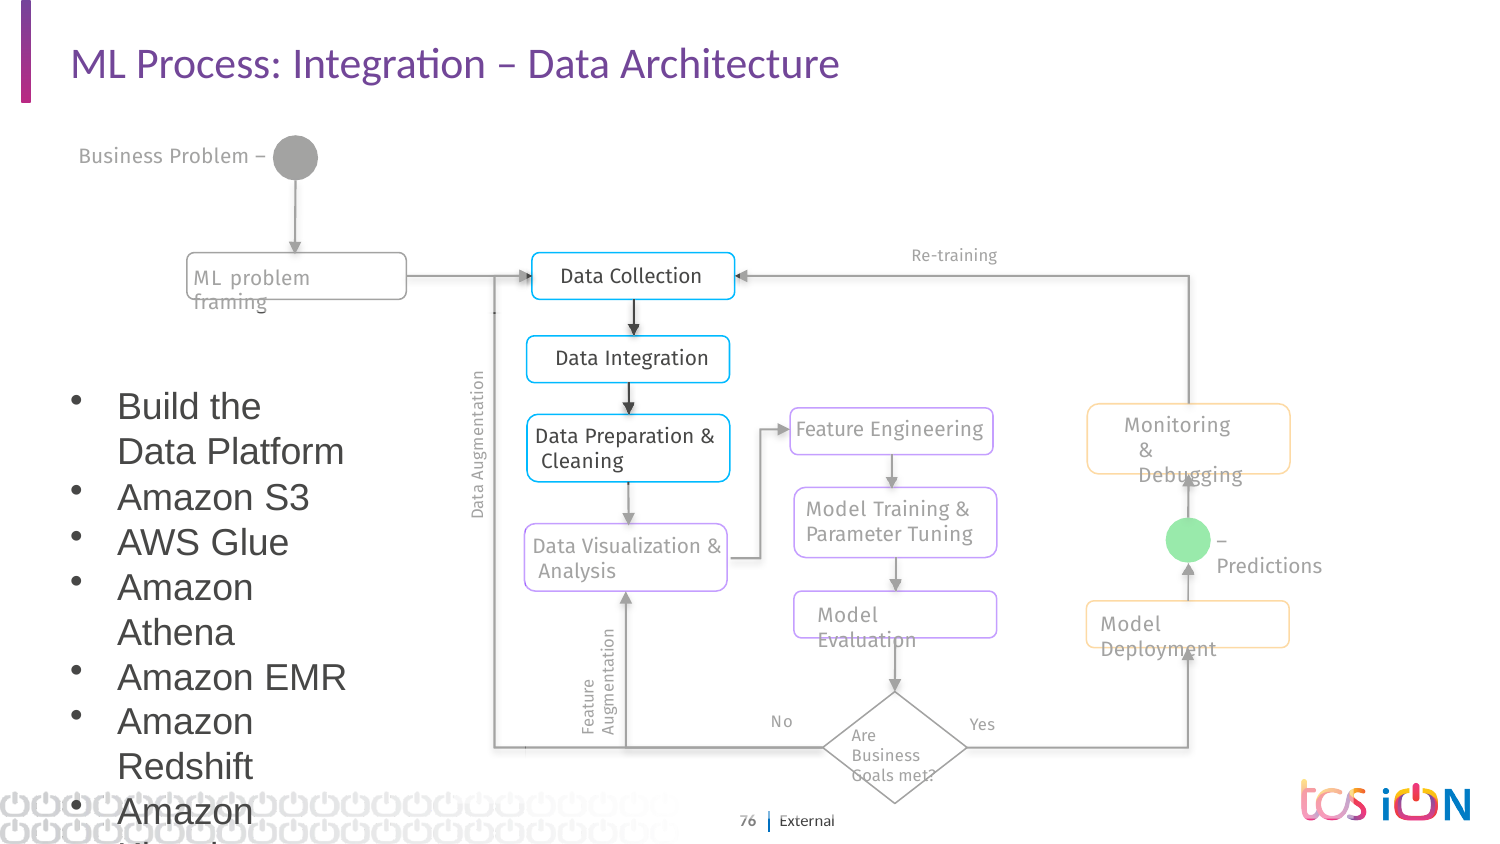

# ML Process: Integration – Data Architecture

Business Problem –

ML problem framing

Re-training

Data Collection

Data Integration

Data Augmentation
Build the  Data Platform
Amazon S3
AWS Glue
Amazon Athena
Amazon EMR
Amazon Redshift
Amazon Kinesis

Monitoring &  Debugging
Feature Engineering
Data Preparation &  Cleaning

Model Training &  Parameter Tuning

– Predictions
Data Visualization &  Analysis

Model Evaluation

Model Deployment
Feature  Augmentation

No
Yes
Are Business  Goals met?